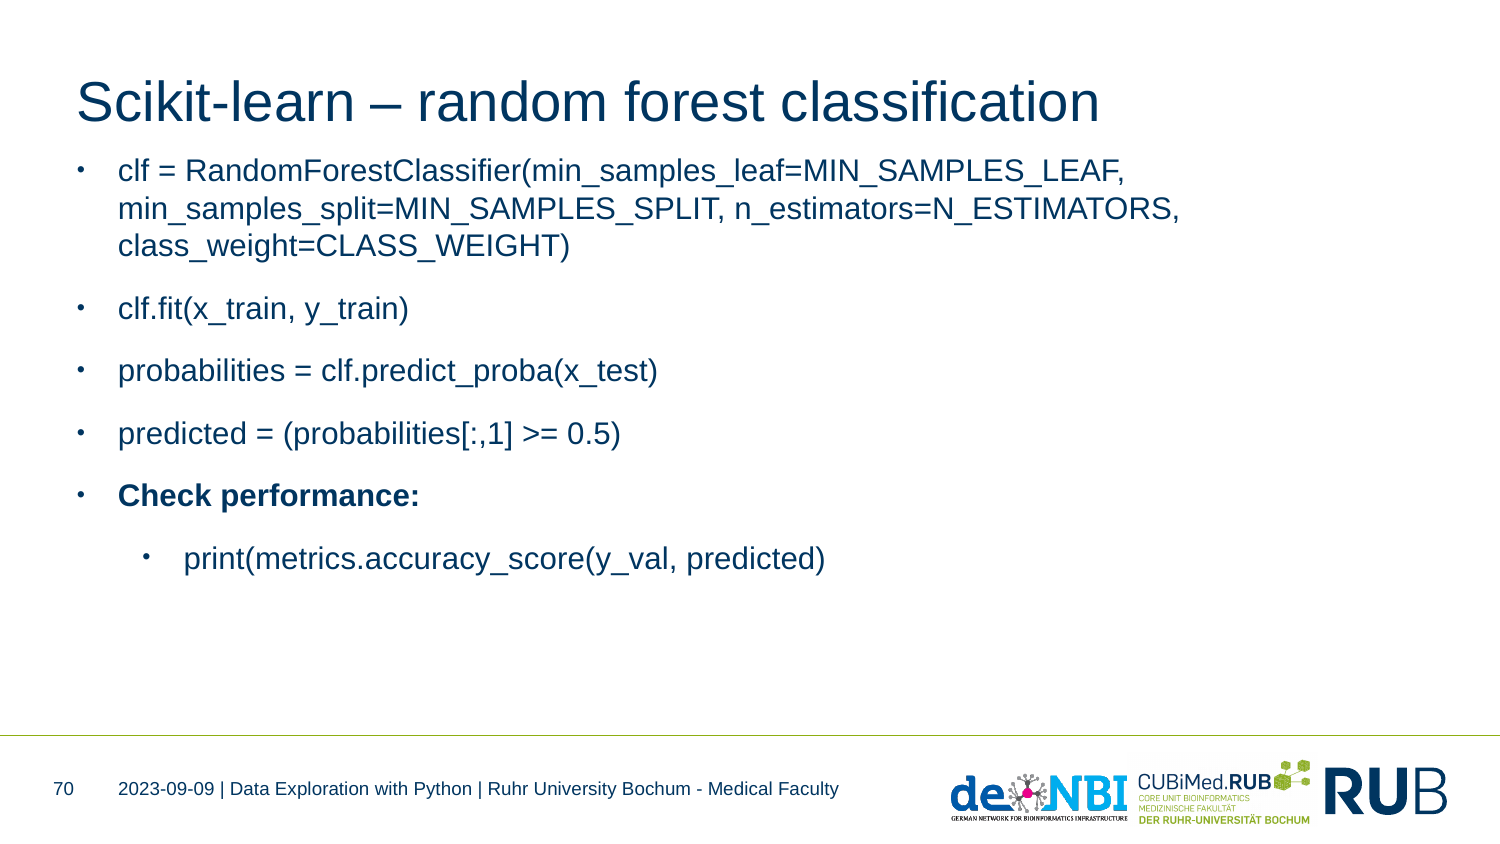

# Scikit-learn – random forest classification
clf = RandomForestClassifier(min_samples_leaf=MIN_SAMPLES_LEAF, min_samples_split=MIN_SAMPLES_SPLIT, n_estimators=N_ESTIMATORS, class_weight=CLASS_WEIGHT)
clf.fit(x_train, y_train)
probabilities = clf.predict_proba(x_test)
predicted = (probabilities[:,1] >= 0.5)
Check performance:
print(metrics.accuracy_score(y_val, predicted)

70
2023-09-09 | Data Exploration with Python | Ruhr University Bochum - Medical Faculty